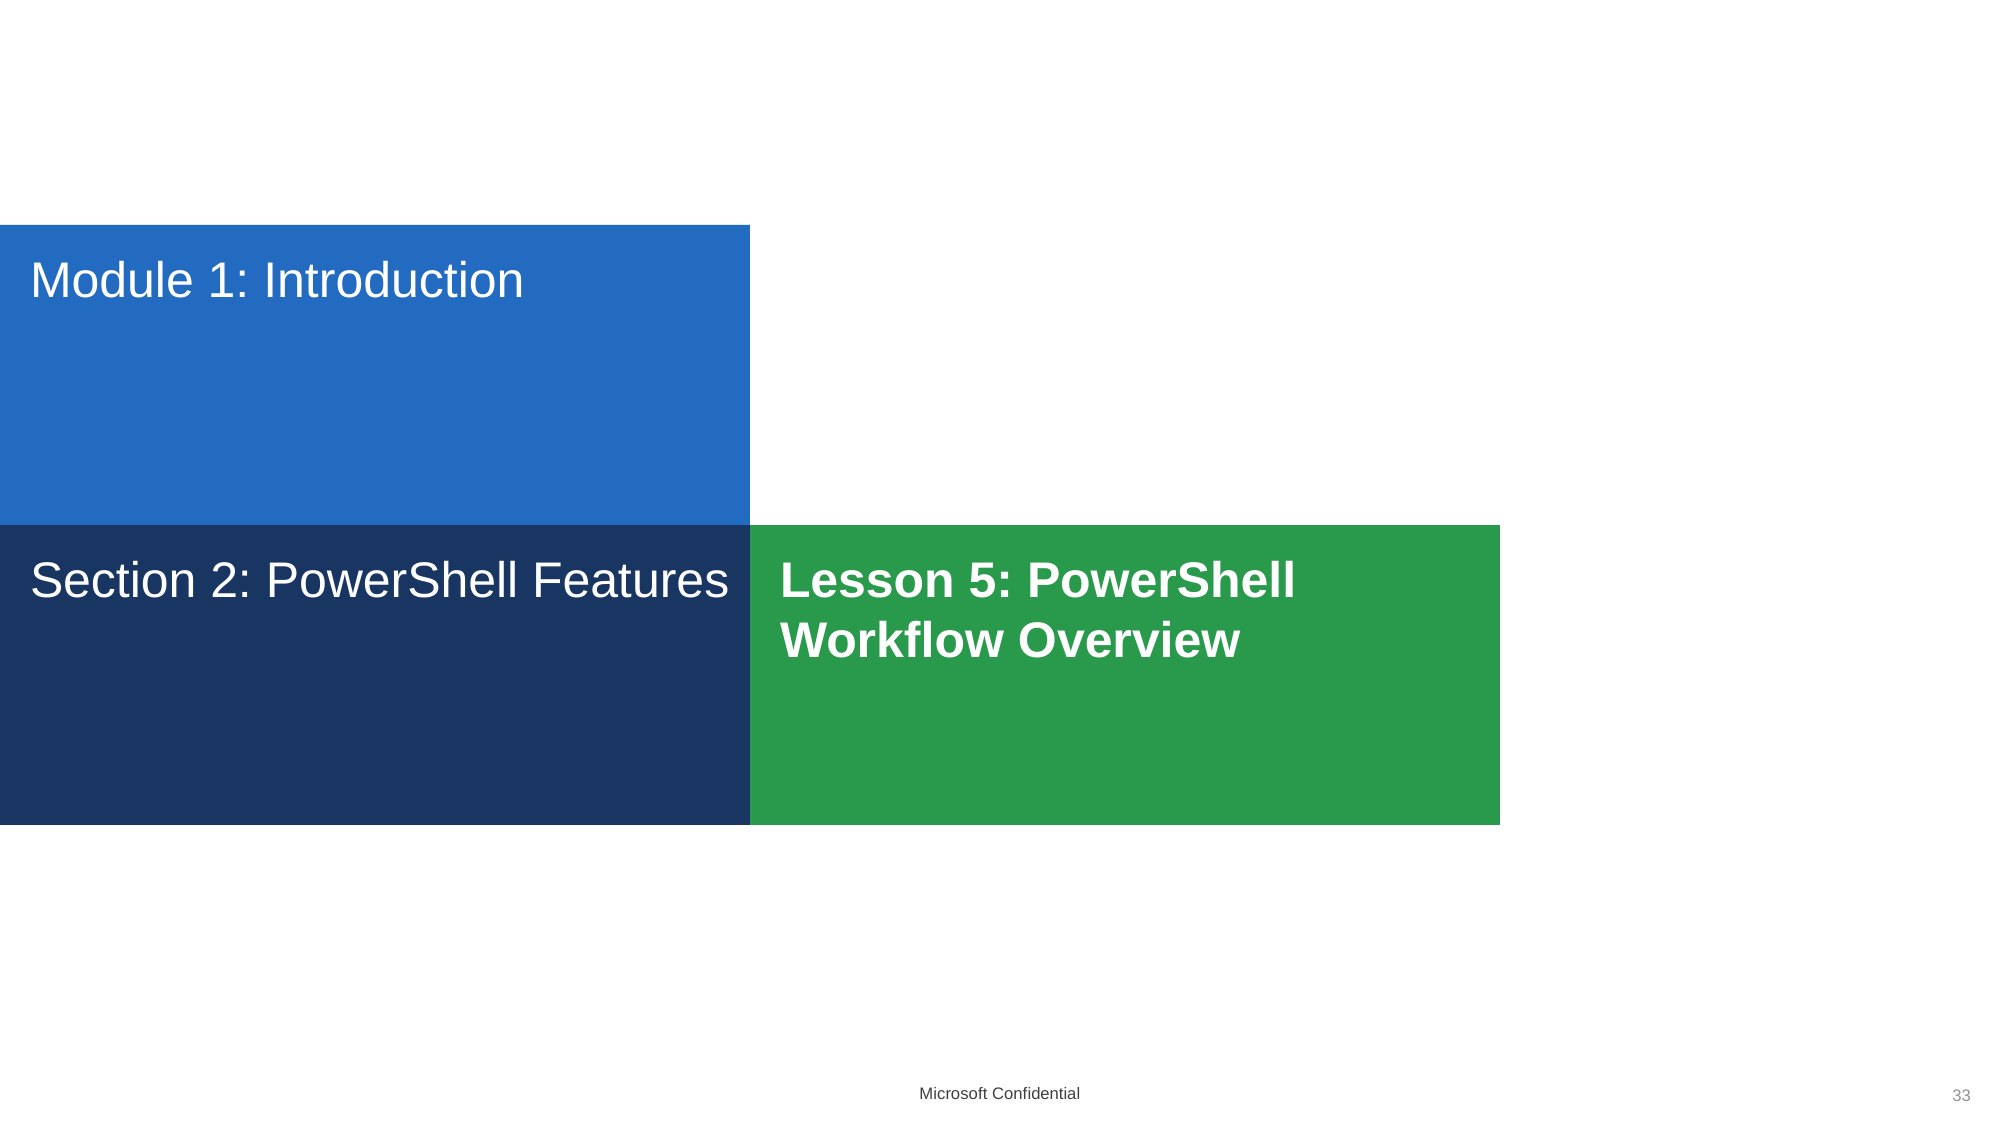

# Module 1: Introduction
Section 2: PowerShell Features
Lesson 5: PowerShell Workflow Overview
33